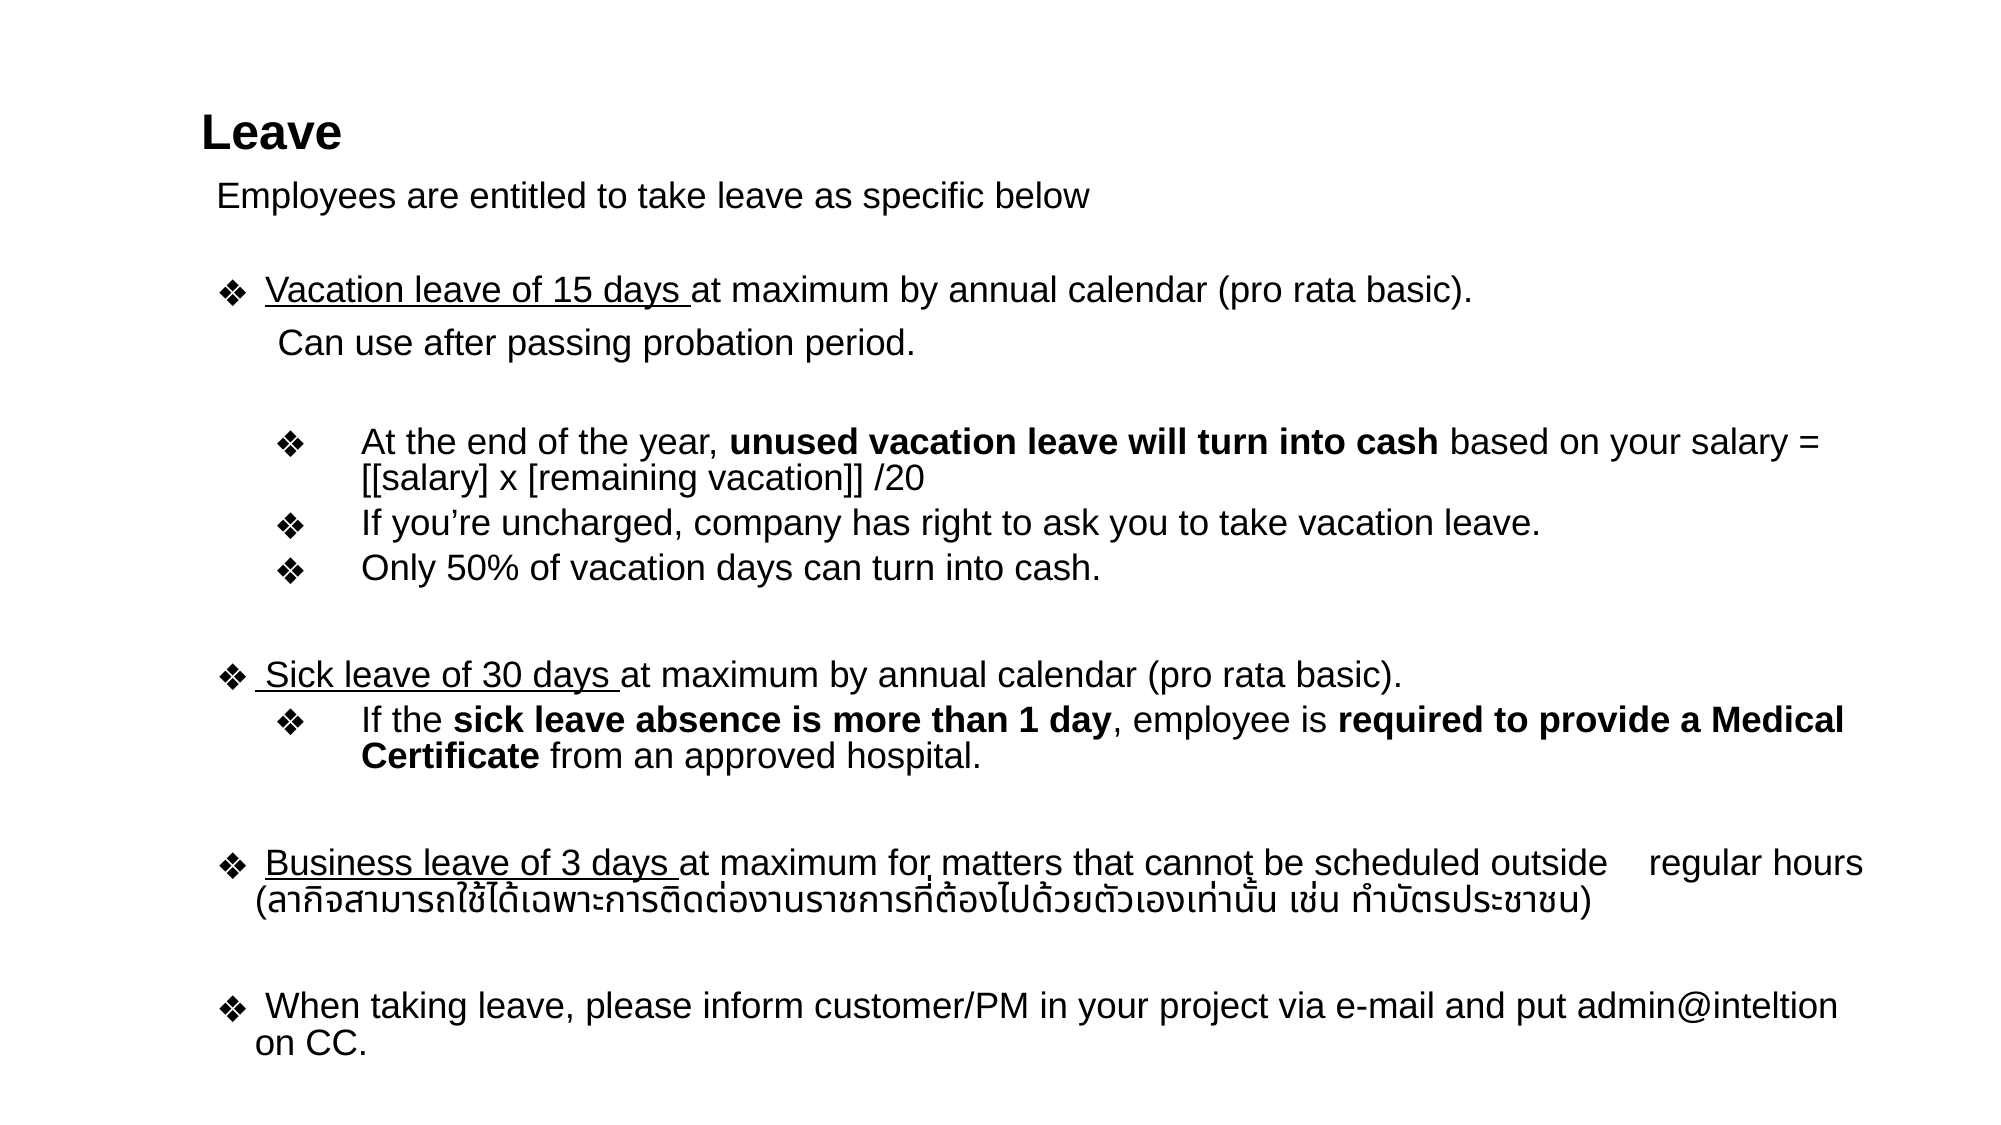

Leave
Employees are entitled to take leave as specific below
 Vacation leave of 15 days at maximum by annual calendar (pro rata basic).
      Can use after passing probation period.

At the end of the year, unused vacation leave will turn into cash based on your salary = [[salary] x [remaining vacation]] /20
If you’re uncharged, company has right to ask you to take vacation leave.
Only 50% of vacation days can turn into cash.

 Sick leave of 30 days at maximum by annual calendar (pro rata basic).
If the sick leave absence is more than 1 day, employee is required to provide a Medical Certificate from an approved hospital.

 Business leave of 3 days at maximum for matters that cannot be scheduled outside    regular hours (ลากิจสามารถใช้ได้เฉพาะการติดต่องานราชการที่ต้องไปด้วยตัวเองเท่านั้น เช่น ทำบัตรประชาชน)

 When taking leave, please inform customer/PM in your project via e-mail and put admin@inteltion on CC.